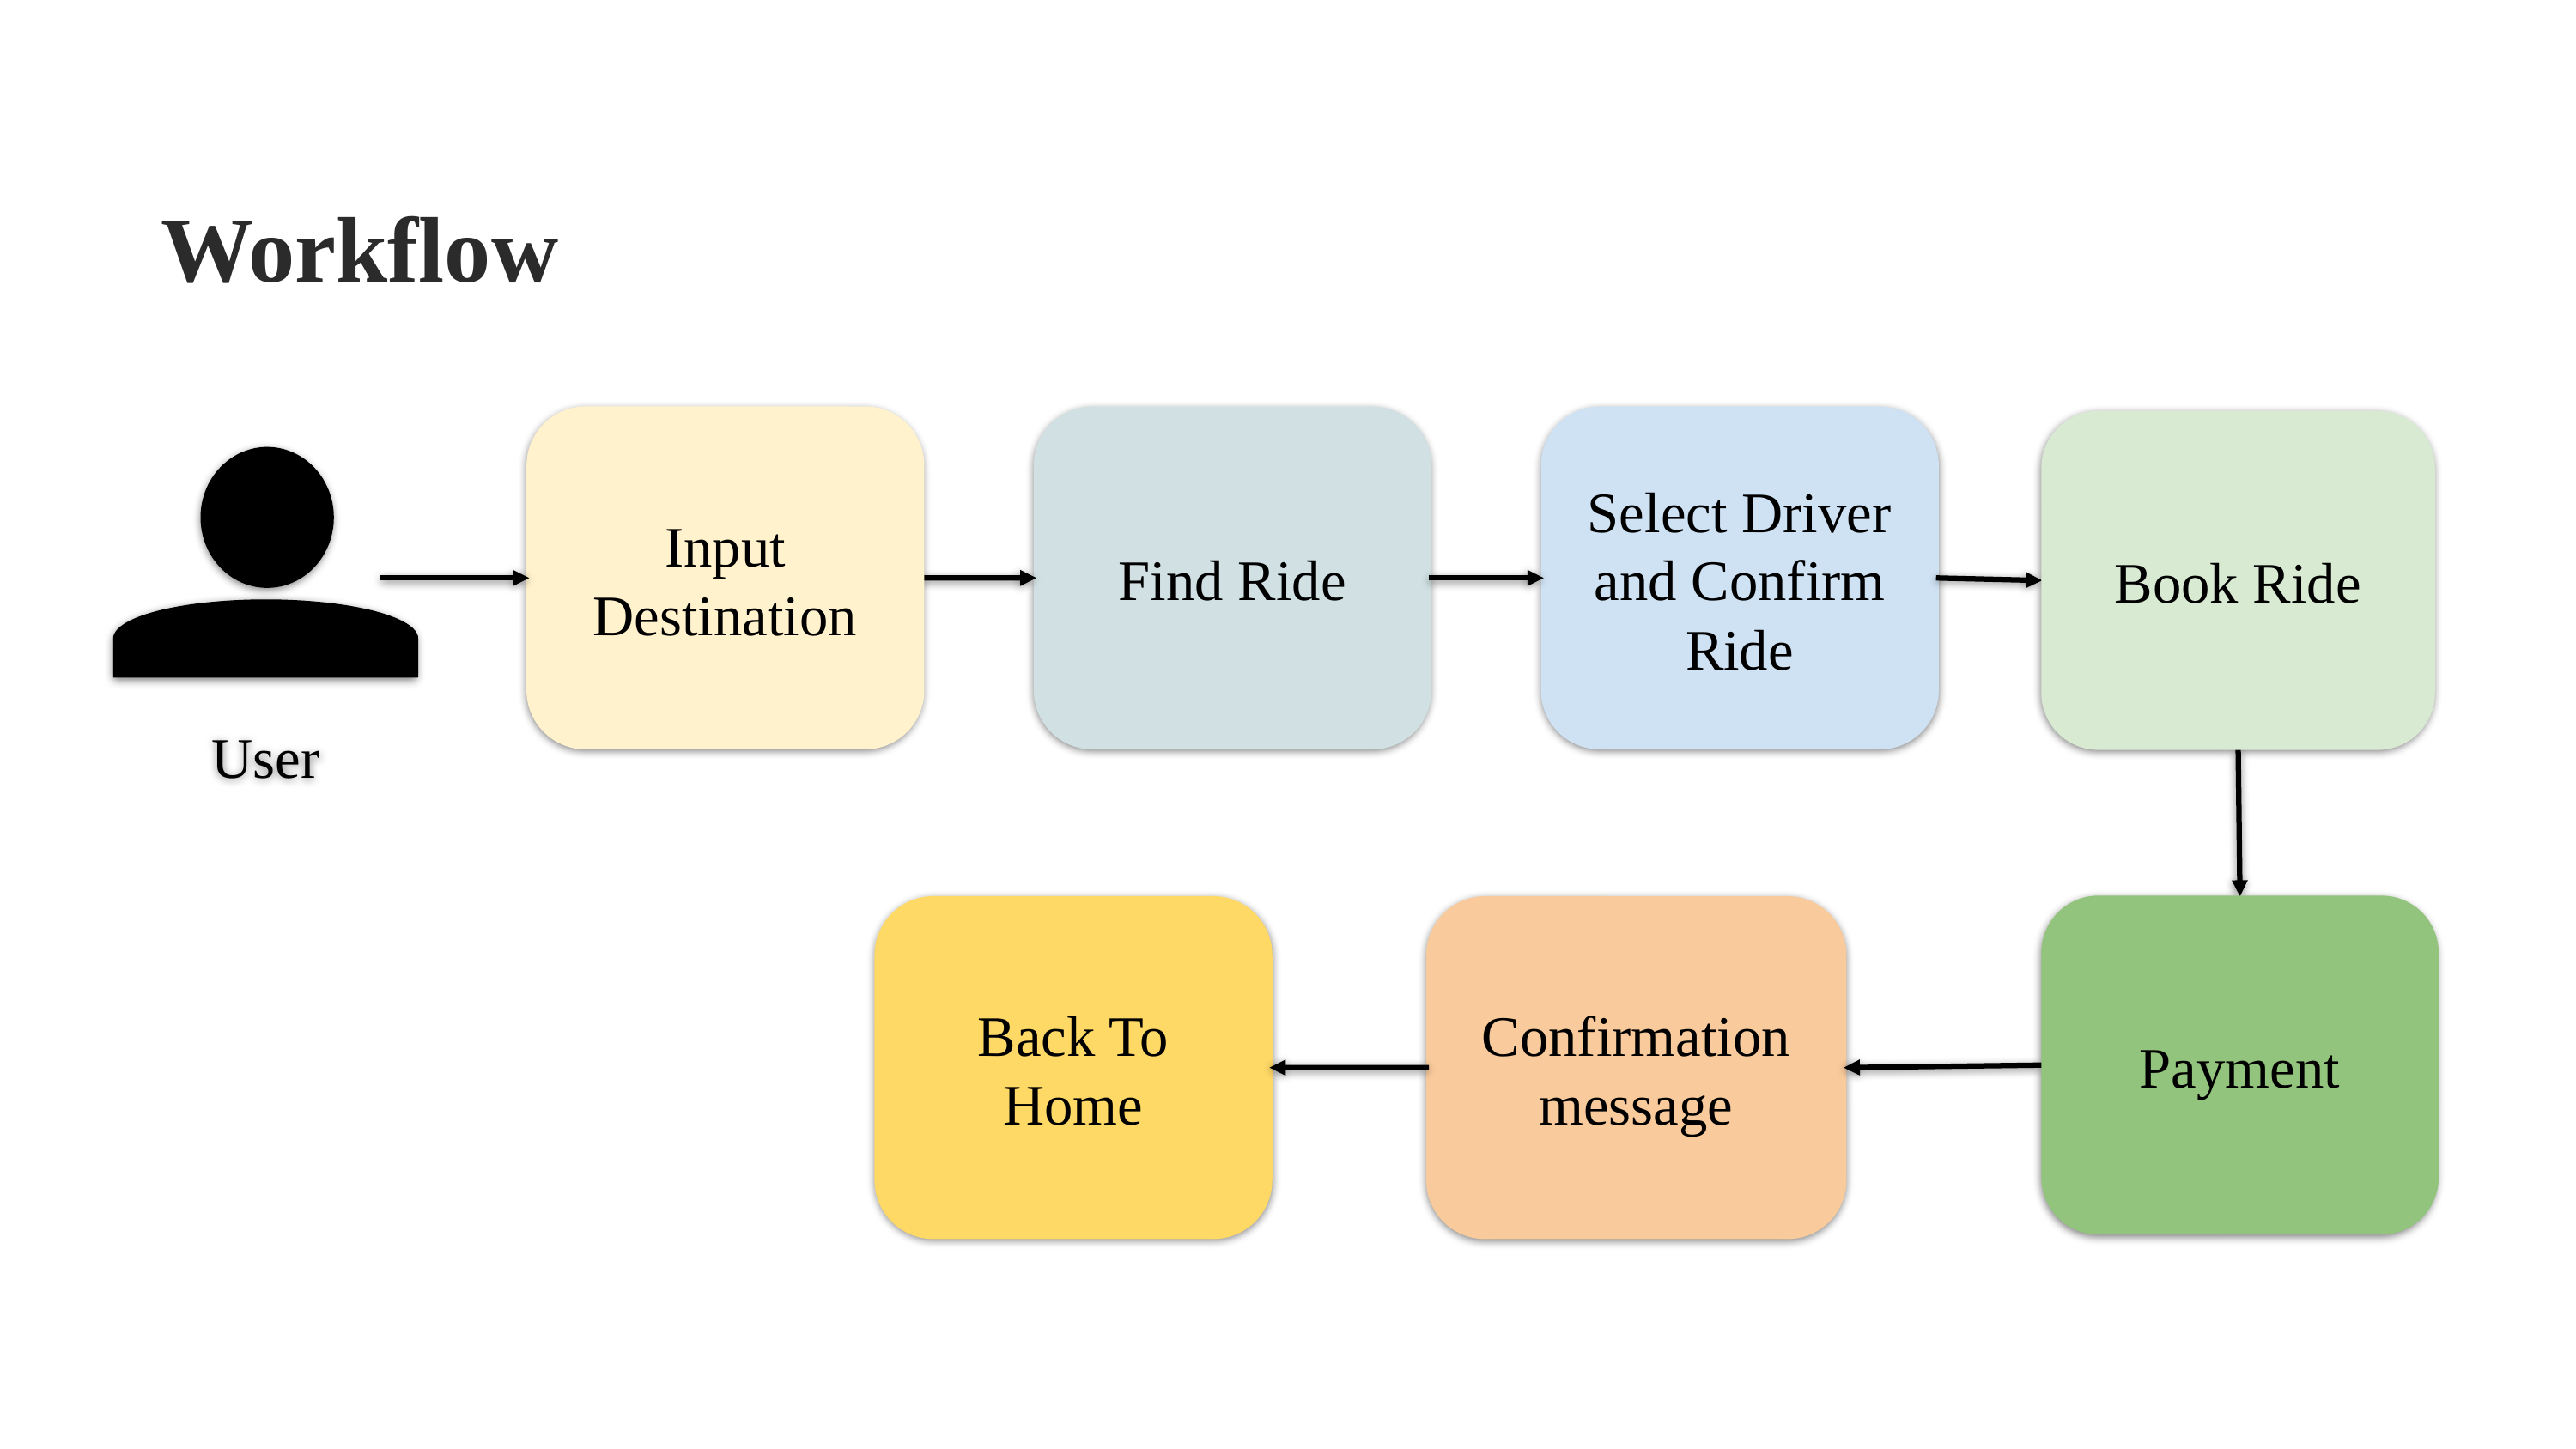

Workflow
Input Destination
Find Ride
Select Driver
and Confirm Ride
Book Ride

User
Payment
Back To Home
Confirmation message